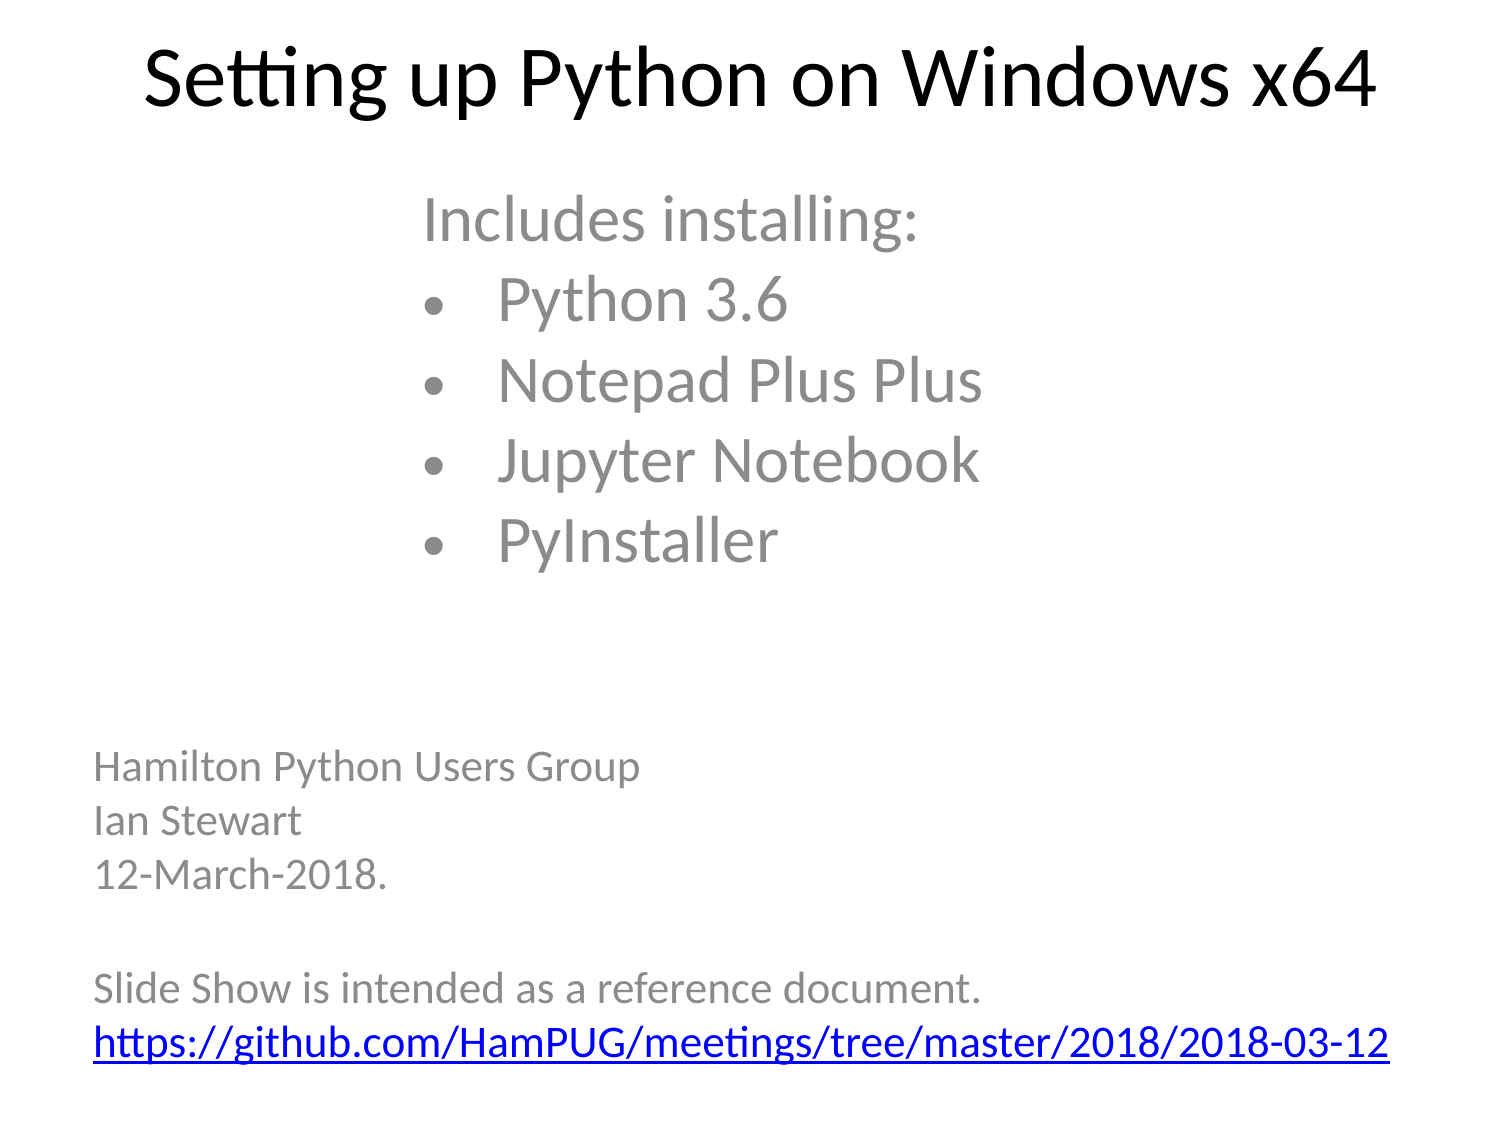

Setting up Python on Windows x64
Includes installing:
Python 3.6
Notepad Plus Plus
Jupyter Notebook
PyInstaller

Hamilton Python Users Group
Ian Stewart
12-March-2018.

Slide Show is intended as a reference document.
https://github.com/HamPUG/meetings/tree/master/2018/2018-03-12